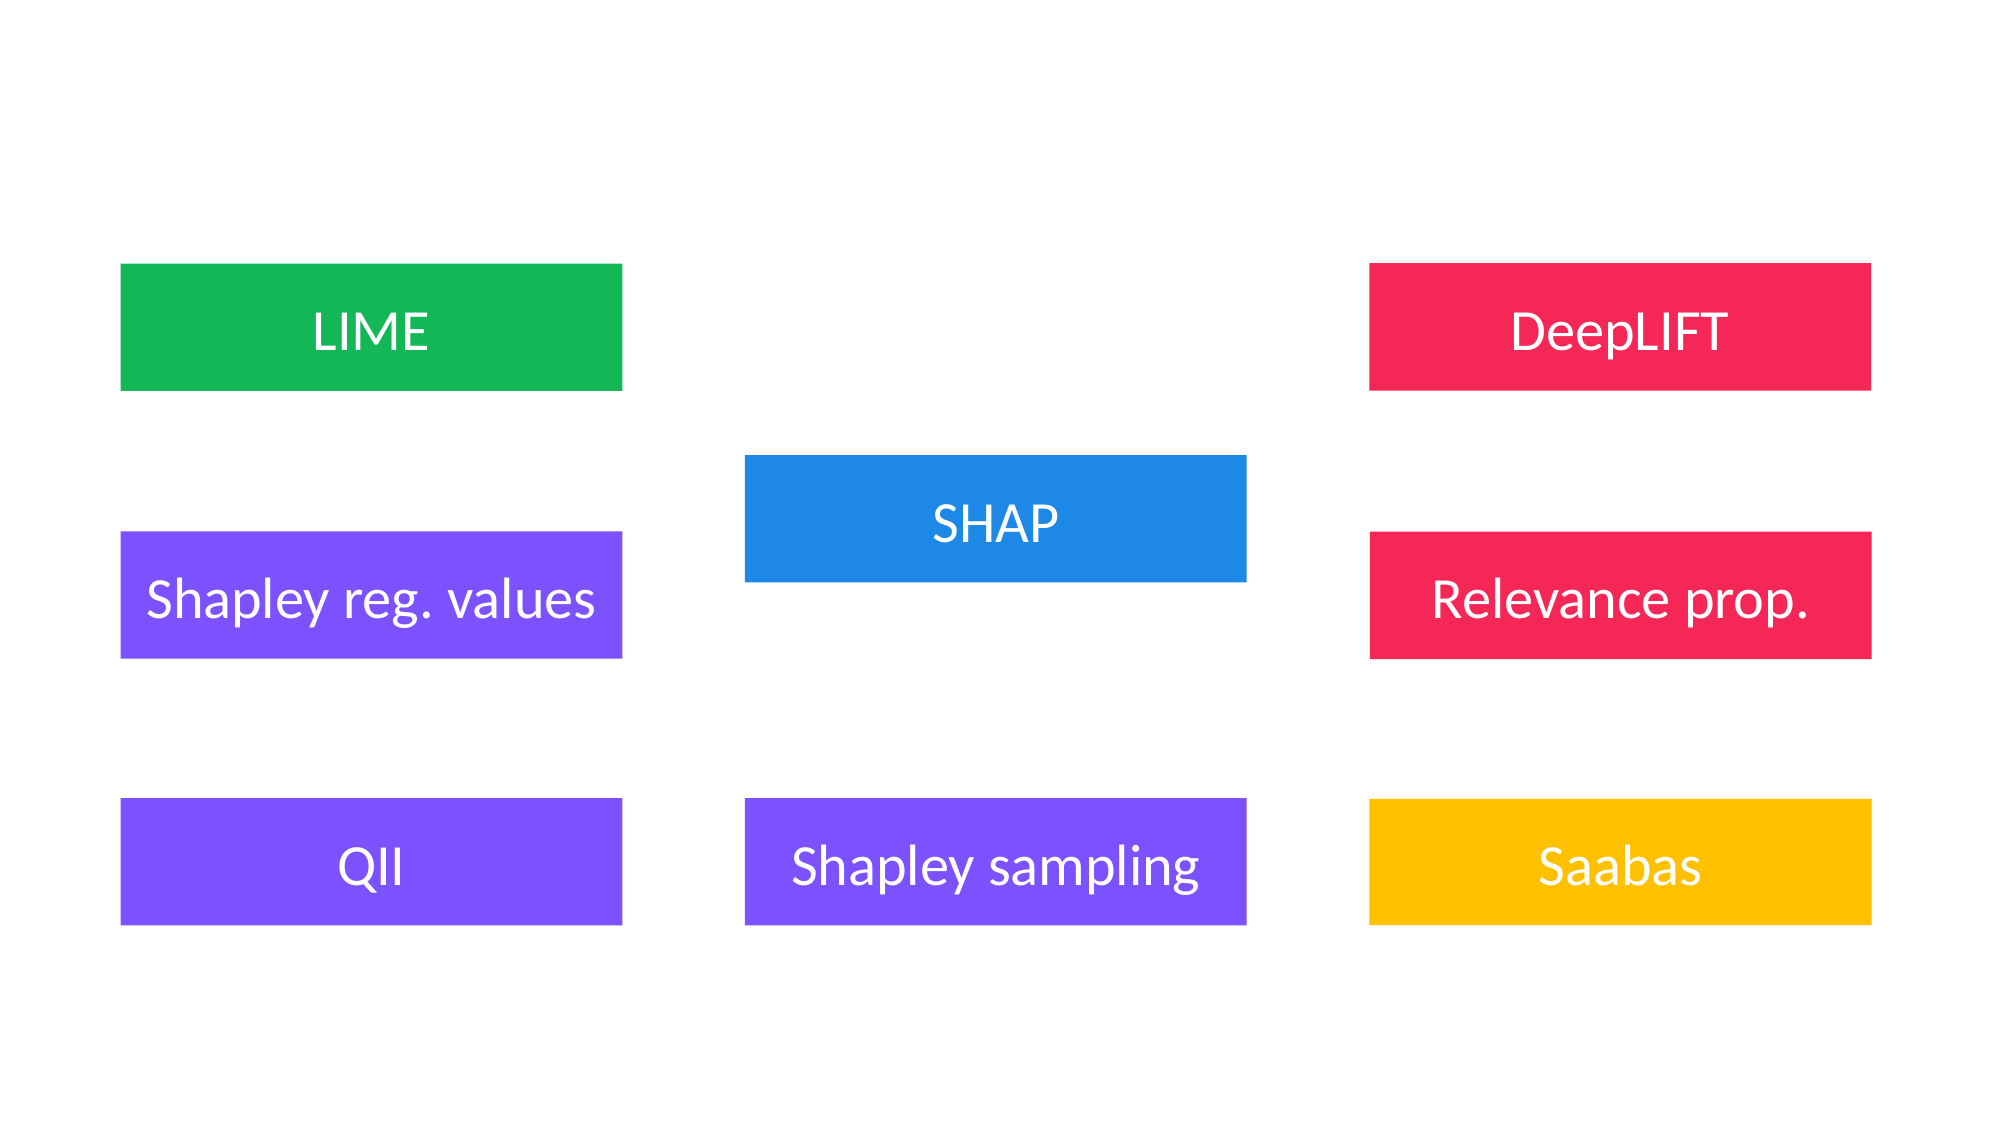

DeepLIFT
LIME
SHAP
Shapley reg. values
Relevance prop.

QII

Shapley sampling
Saabas